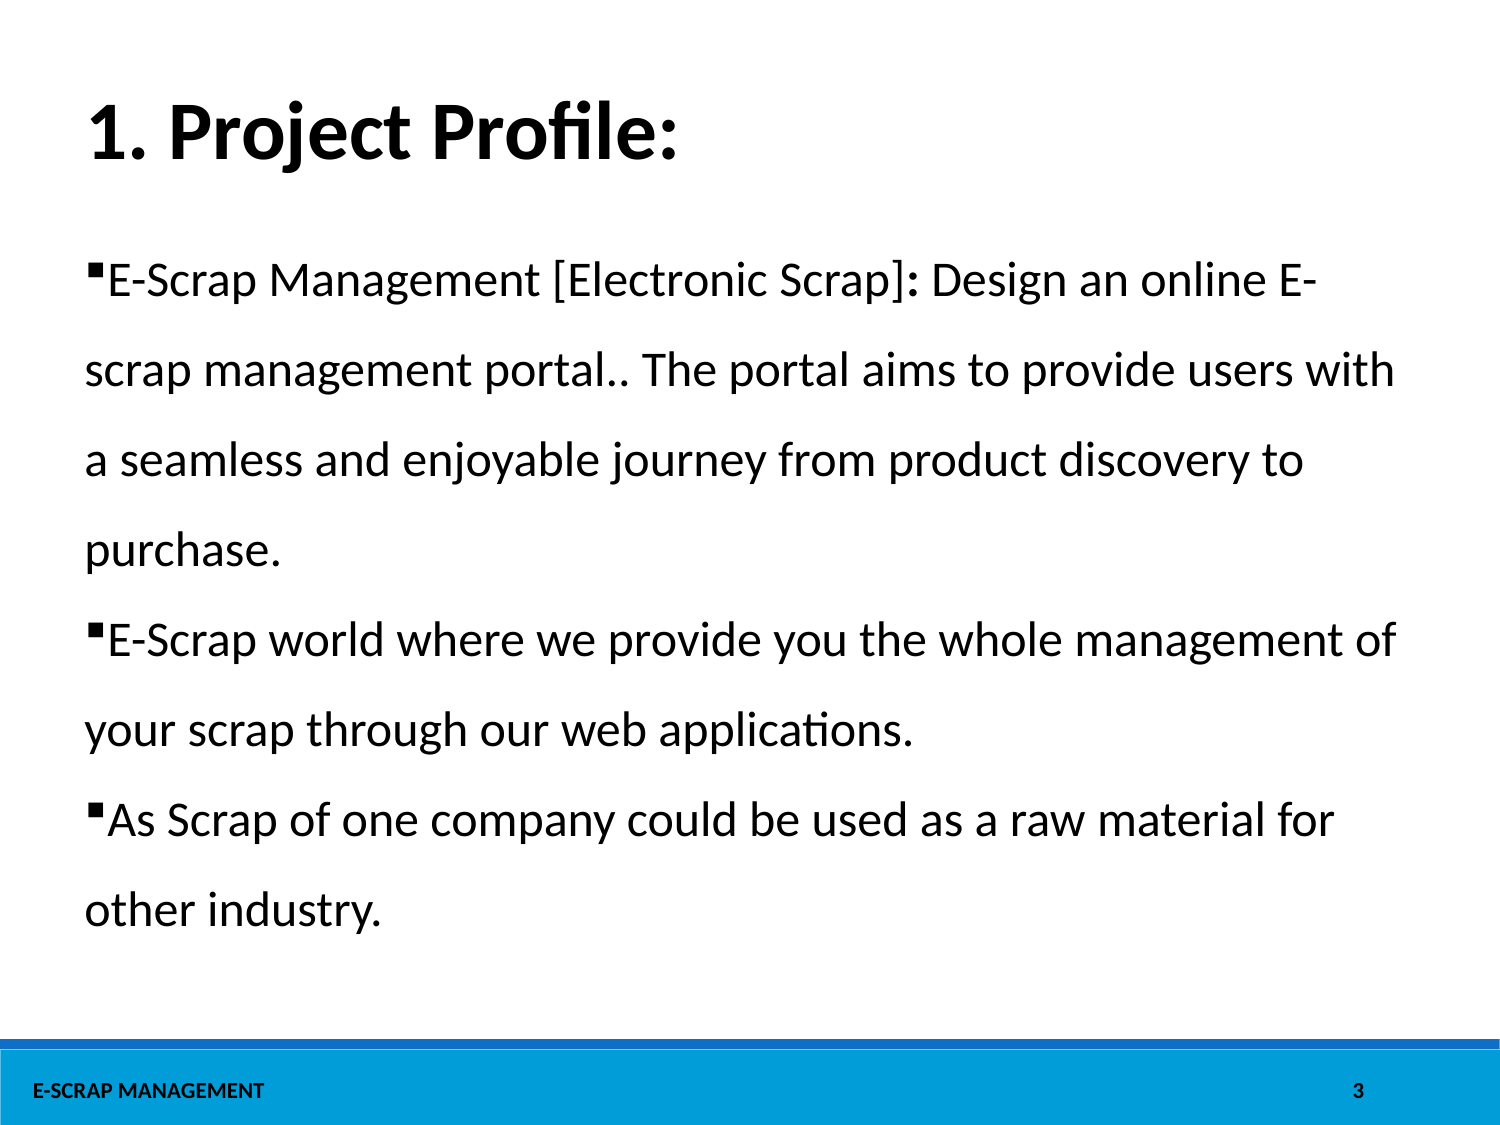

1. Project Profile:

E-Scrap Management [Electronic Scrap]: Design an online E-scrap management portal.. The portal aims to provide users with a seamless and enjoyable journey from product discovery to purchase.
E-Scrap world where we provide you the whole management of your scrap through our web applications.
As Scrap of one company could be used as a raw material for other industry.

3
E-SCRAP MANAGEMENT